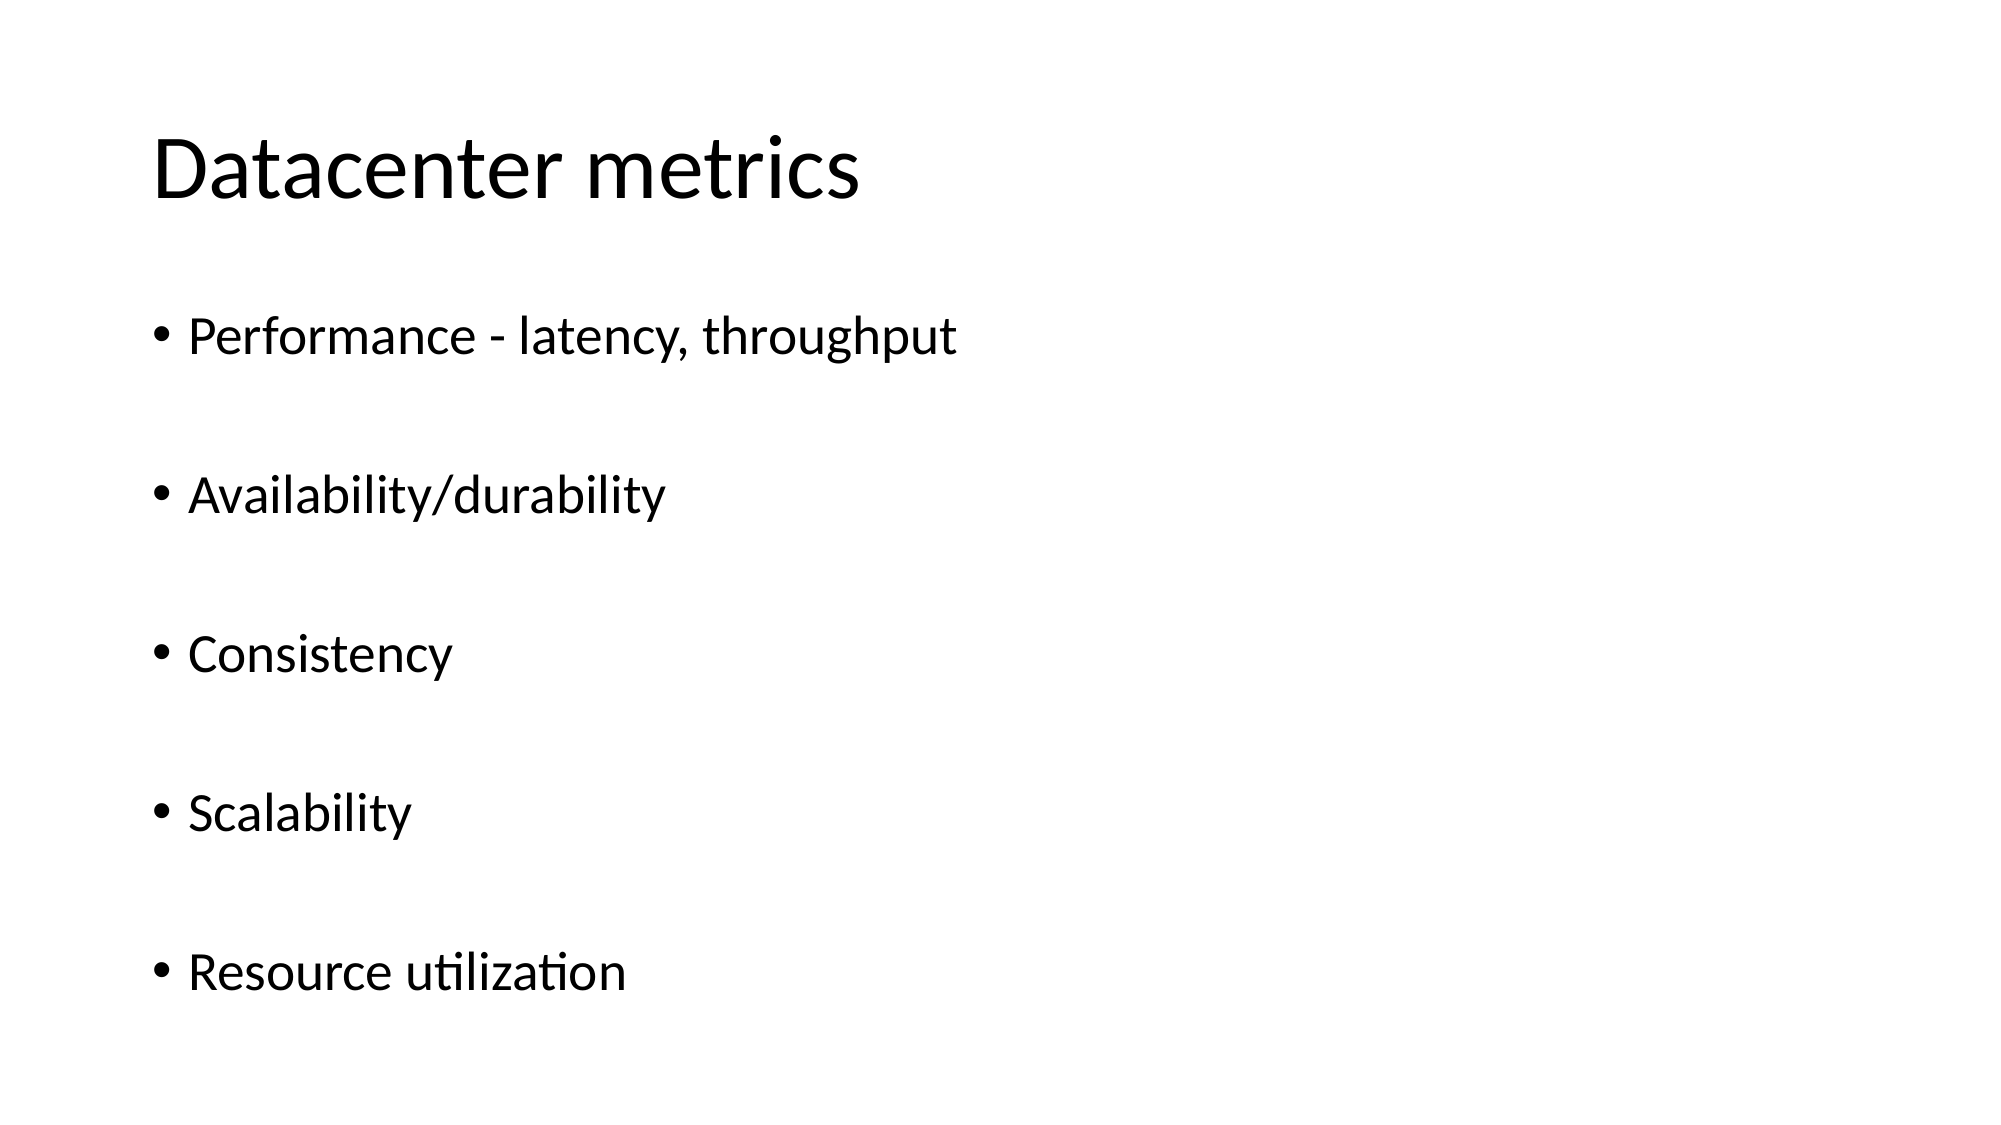

# Datacenter metrics
Performance - latency, throughput

Availability/durability

Consistency

Scalability

Resource utilization